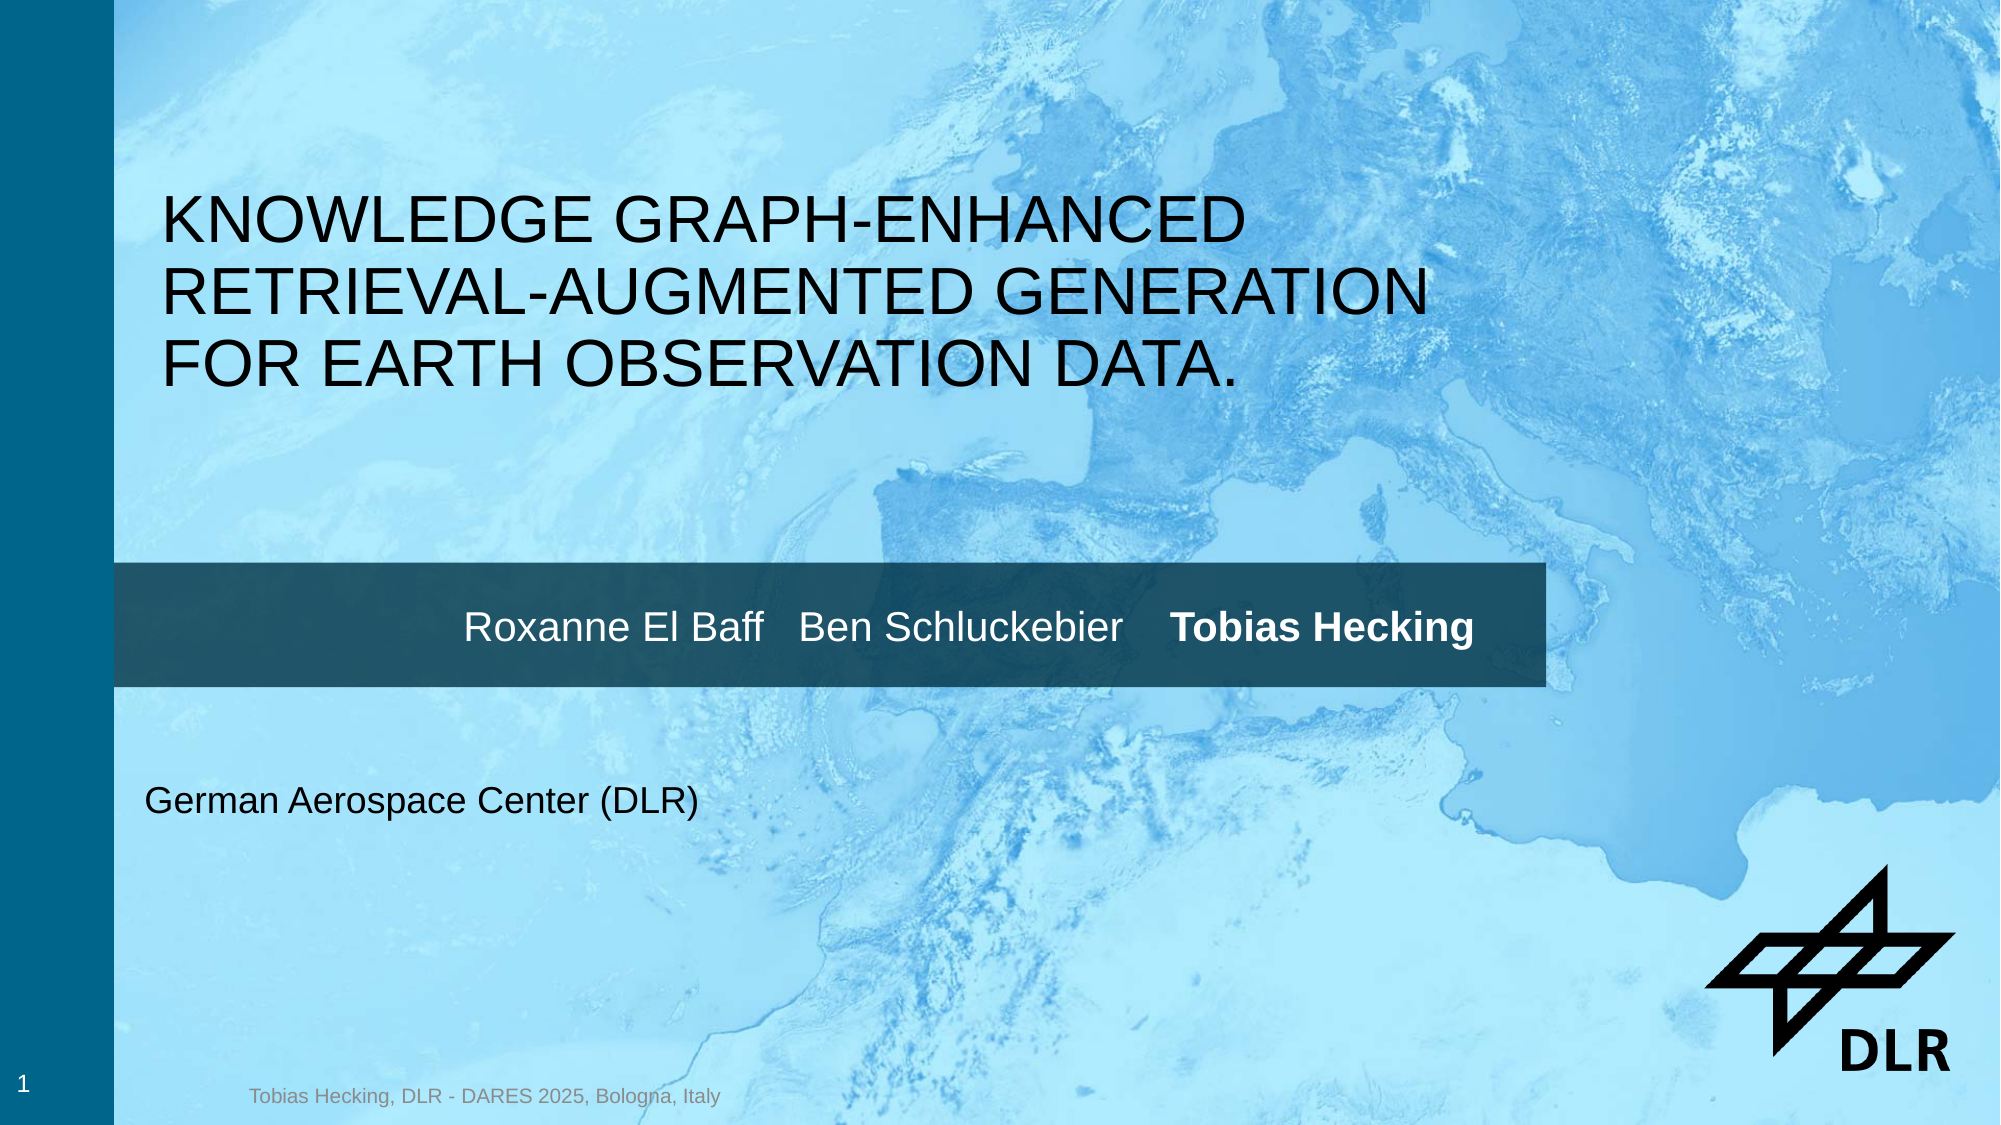

# Knowledge Graph-Enhanced Retrieval-Augmented Generation for Earth Observation Data.
Roxanne El Baff   Ben Schluckebier    Tobias Hecking
German Aerospace Center (DLR)
1
Tobias Hecking, DLR - DARES 2025, Bologna, Italy